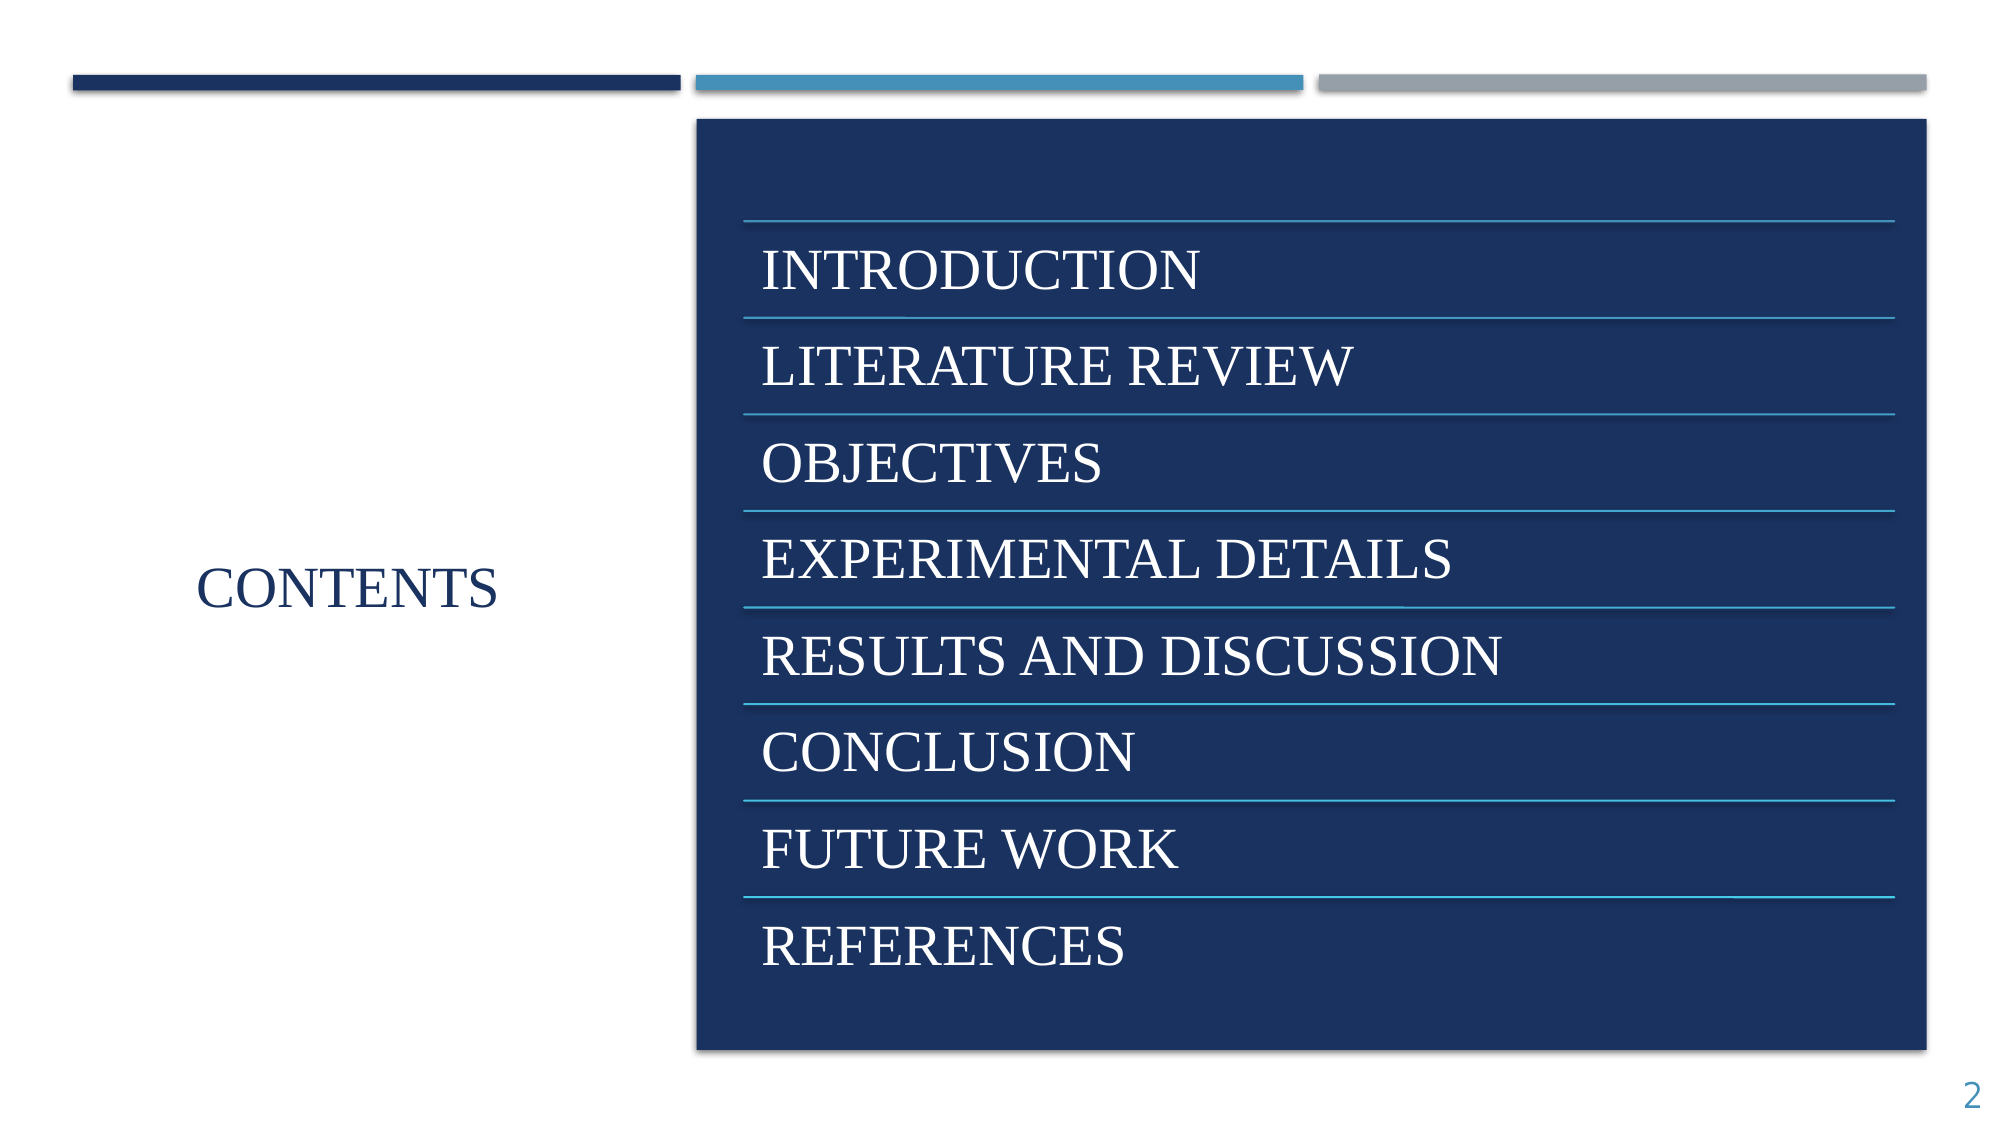

# CONTENTS
INTRODUCTION
LITERATURE REVIEW
OBJECTIVES
EXPERIMENTAL DETAILS
RESULTS AND DISCUSSION
CONCLUSION
FUTURE WORK
REFERENCES
2